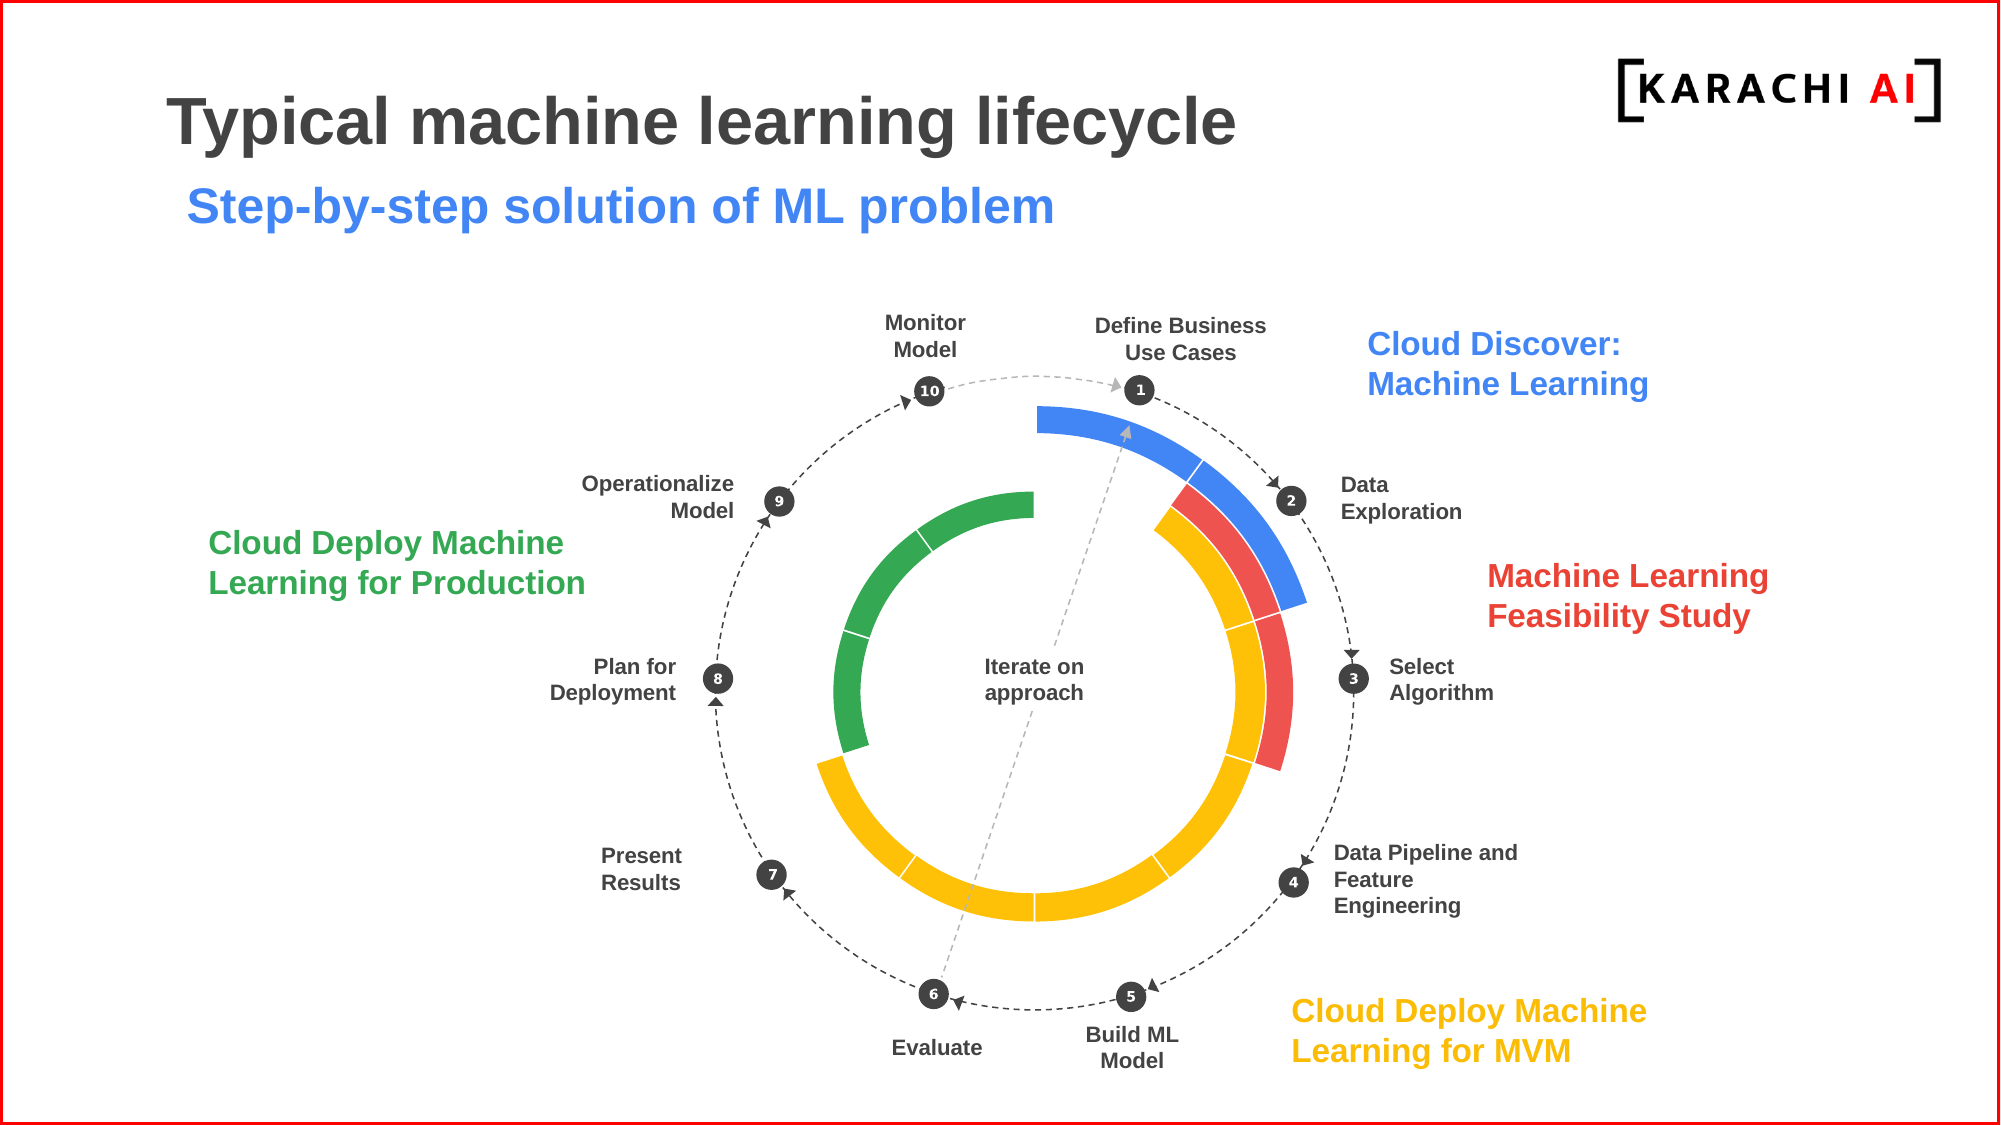

Typical machine learning lifecycle
Step-by-step solution of ML problem
Monitor
Model
Define Business Use Cases
Cloud Discover:
Machine Learning

Operationalize Model
Data
Exploration

Cloud Deploy Machine Learning for Production

Machine Learning Feasibility Study

Iterate on
approach

Plan for Deployment
Select
Algorithm

Present Results

Data Pipeline and Feature Engineering

Cloud Deploy Machine Learning for MVM

Evaluate
Build ML
Model